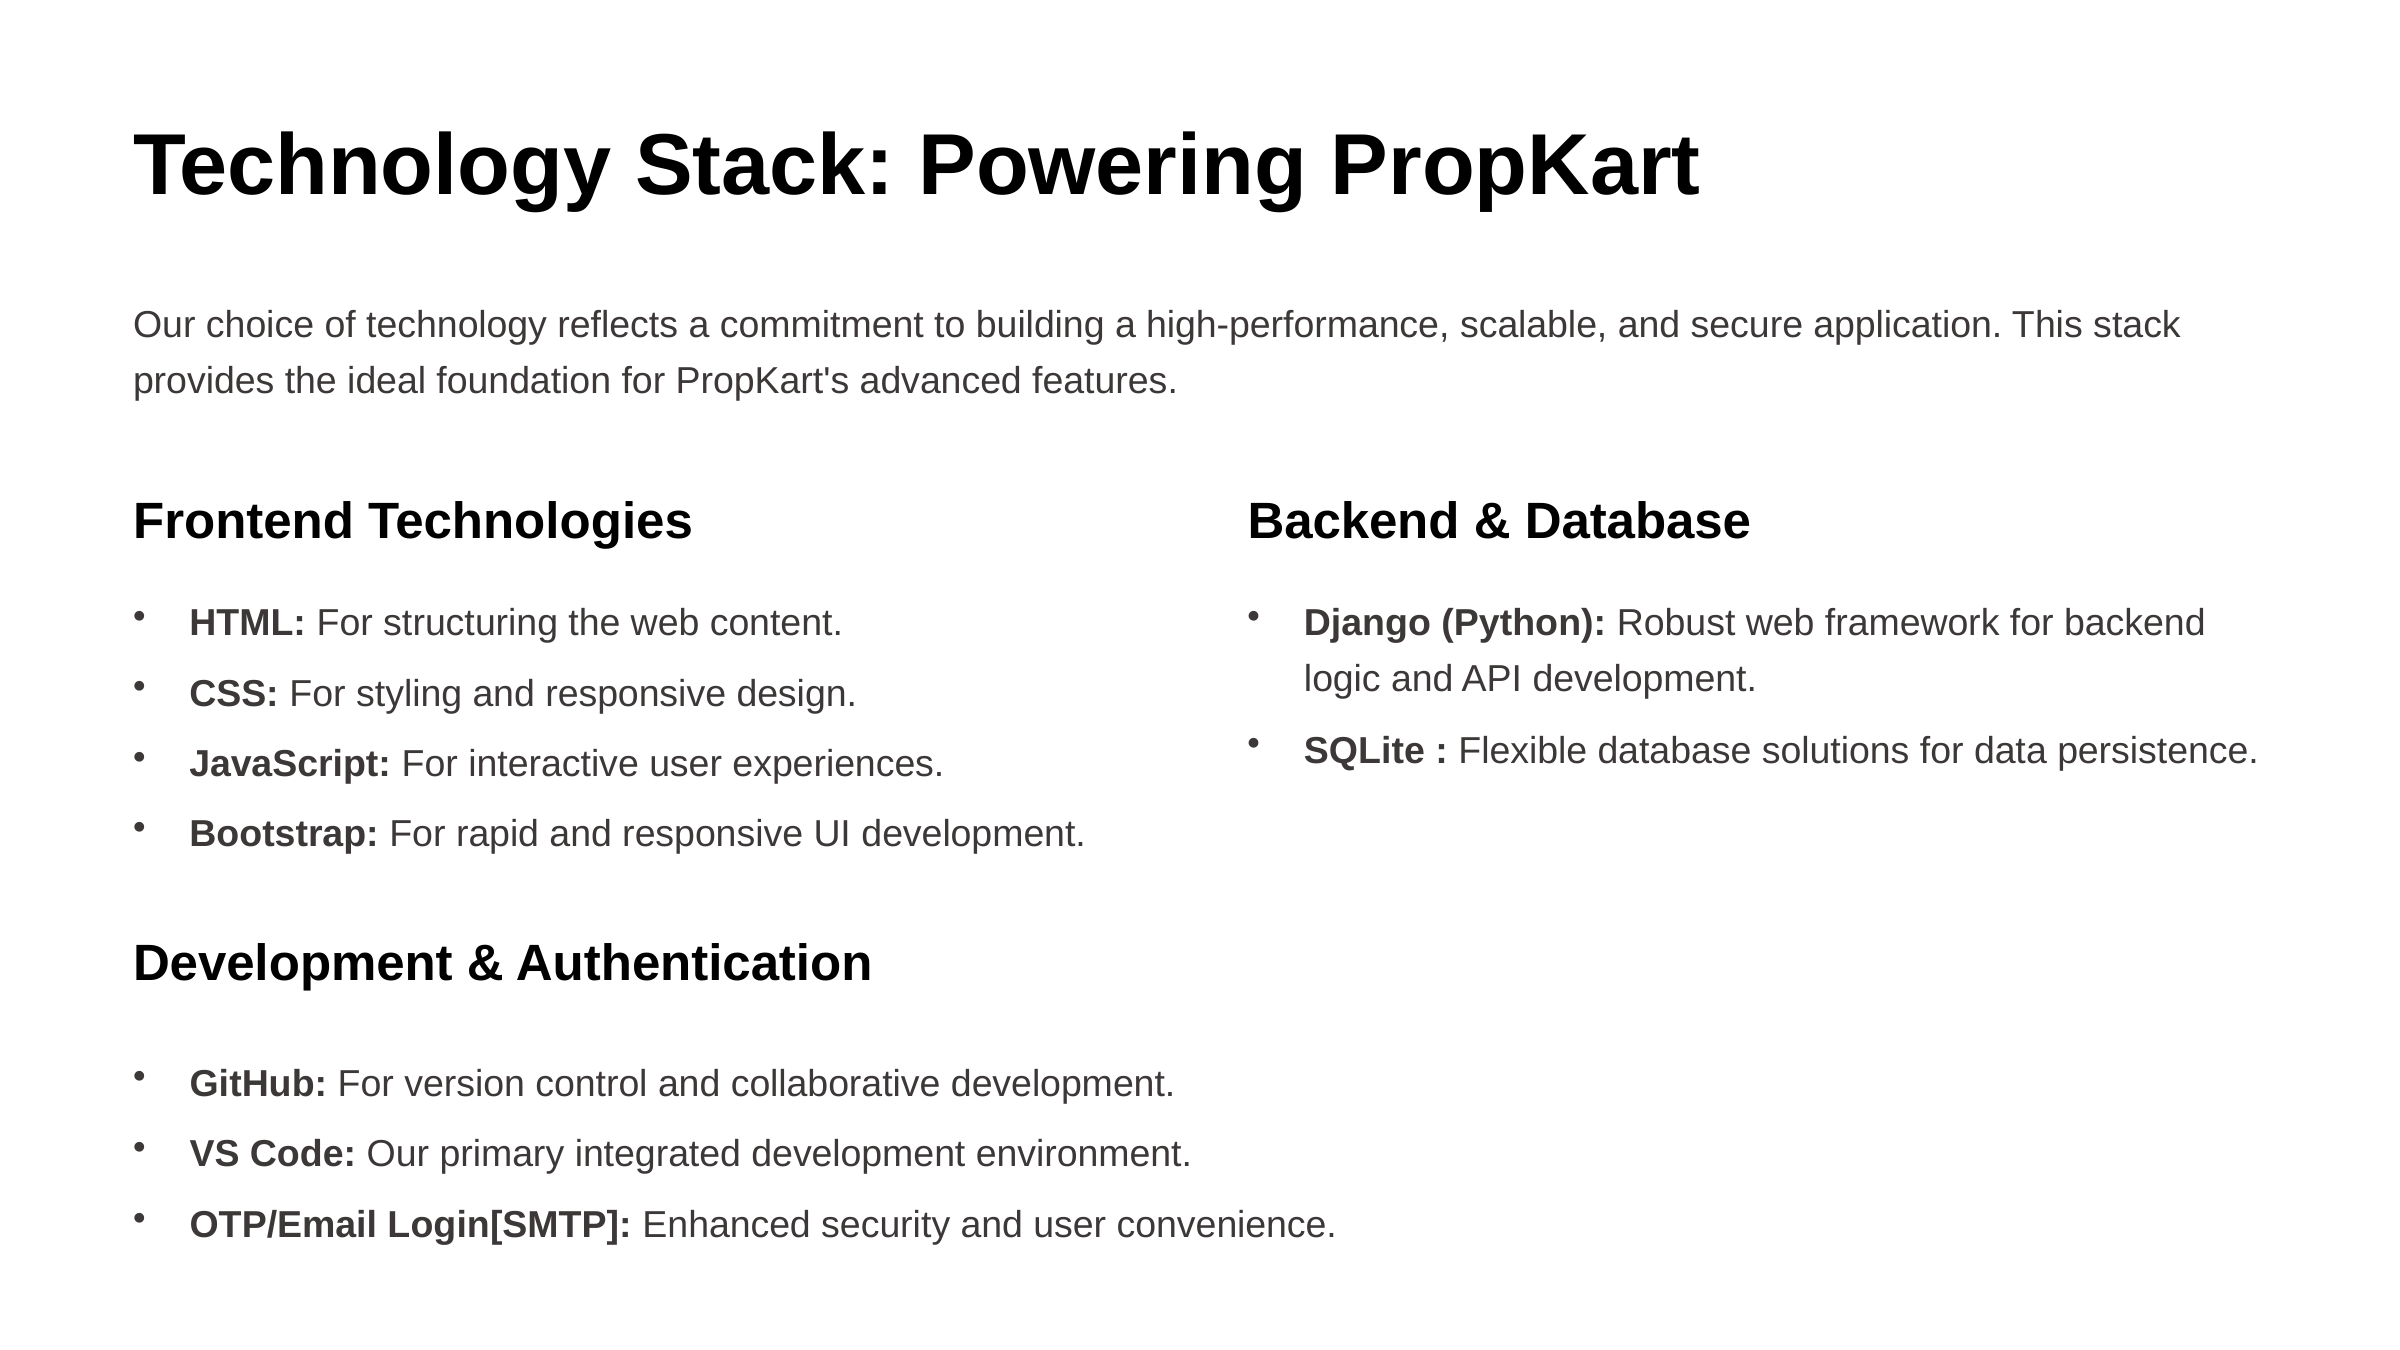

Technology Stack: Powering PropKart
Our choice of technology reflects a commitment to building a high-performance, scalable, and secure application. This stack provides the ideal foundation for PropKart's advanced features.
Frontend Technologies
Backend & Database
HTML: For structuring the web content.
Django (Python): Robust web framework for backend logic and API development.
CSS: For styling and responsive design.
SQLite : Flexible database solutions for data persistence.
JavaScript: For interactive user experiences.
Bootstrap: For rapid and responsive UI development.
Development & Authentication
GitHub: For version control and collaborative development.
VS Code: Our primary integrated development environment.
OTP/Email Login[SMTP]: Enhanced security and user convenience.